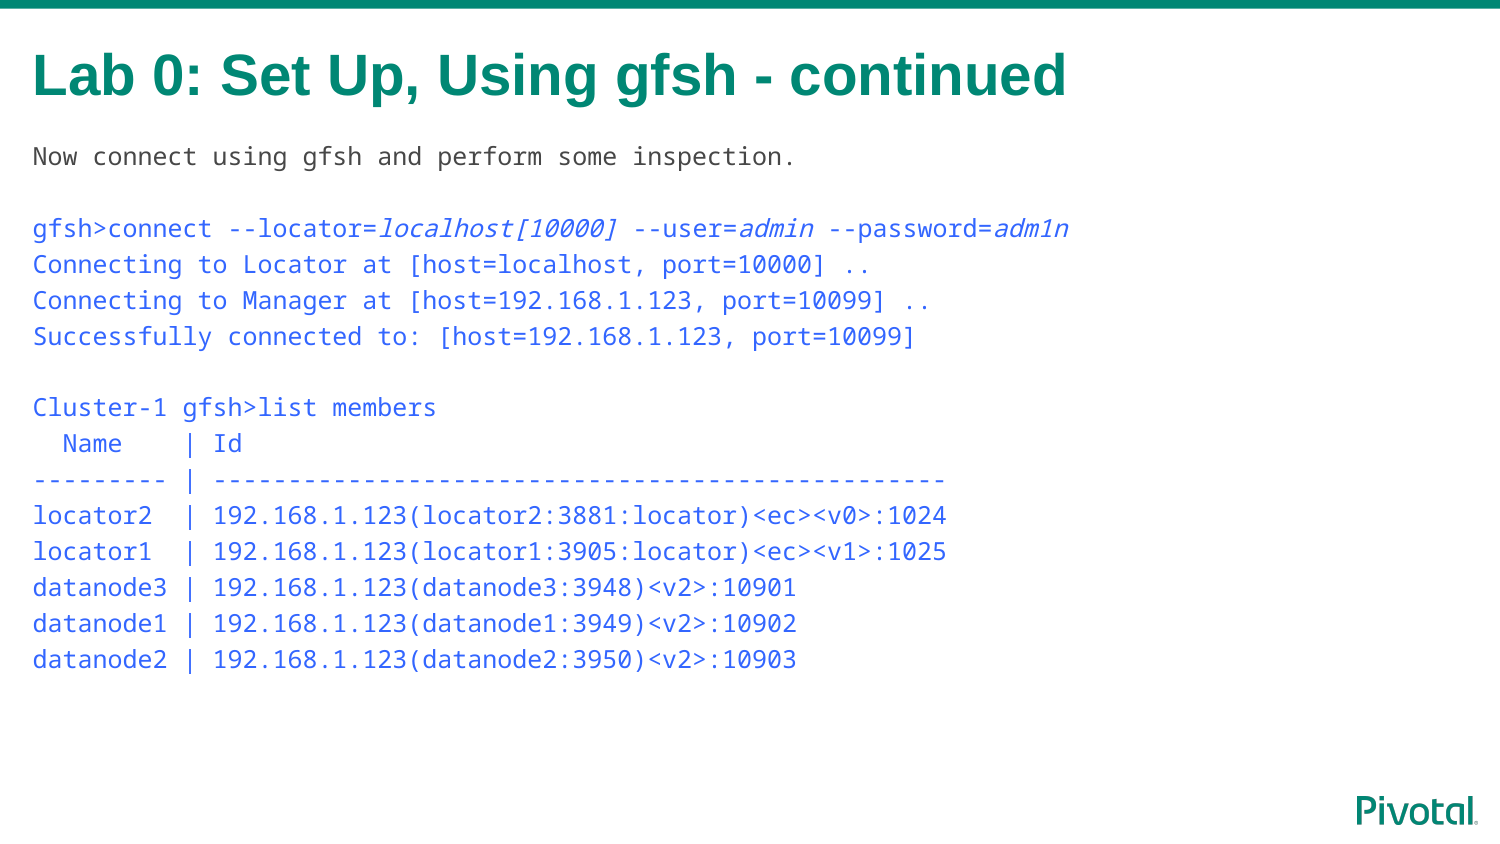

# Lab 0: Set Up, Using gfsh - continued
Now connect using gfsh and perform some inspection.

gfsh>connect --locator=localhost[10000] --user=admin --password=adm1n
Connecting to Locator at [host=localhost, port=10000] ..
Connecting to Manager at [host=192.168.1.123, port=10099] ..
Successfully connected to: [host=192.168.1.123, port=10099]

Cluster-1 gfsh>list members
  Name    | Id
--------- | -------------------------------------------------
locator2  | 192.168.1.123(locator2:3881:locator)<ec><v0>:1024
locator1  | 192.168.1.123(locator1:3905:locator)<ec><v1>:1025
datanode3 | 192.168.1.123(datanode3:3948)<v2>:10901
datanode1 | 192.168.1.123(datanode1:3949)<v2>:10902
datanode2 | 192.168.1.123(datanode2:3950)<v2>:10903